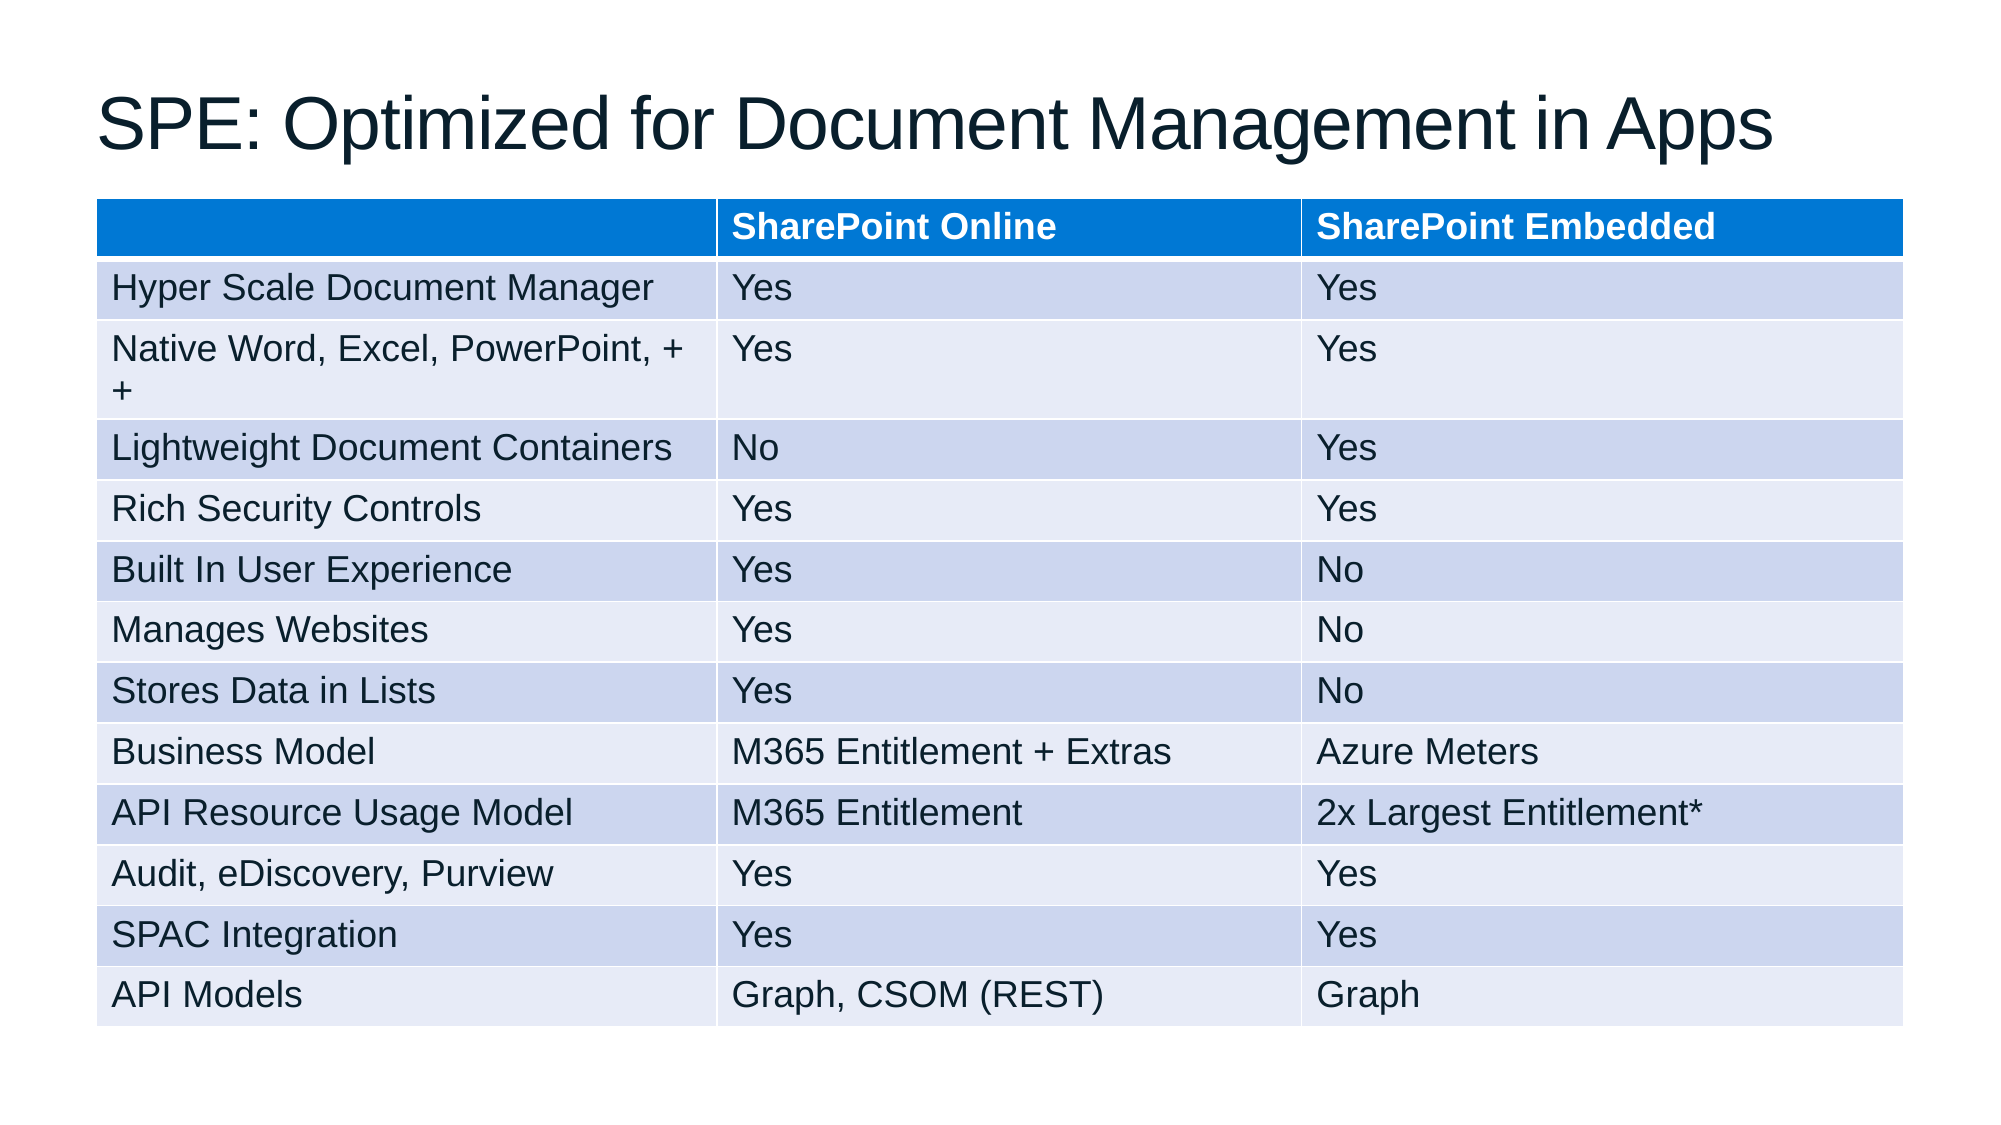

# SPE: Optimized for Document Management in Apps
|  | SharePoint Online | SharePoint Embedded |
| --- | --- | --- |
| Hyper Scale Document Manager | Yes | Yes |
| Native Word, Excel, PowerPoint, ++ | Yes | Yes |
| Lightweight Document Containers | No | Yes |
| Rich Security Controls | Yes | Yes |
| Built In User Experience | Yes | No |
| Manages Websites | Yes | No |
| Stores Data in Lists | Yes | No |
| Business Model | M365 Entitlement + Extras | Azure Meters |
| API Resource Usage Model | M365 Entitlement | 2x Largest Entitlement\* |
| Audit, eDiscovery, Purview | Yes | Yes |
| SPAC Integration | Yes | Yes |
| API Models | Graph, CSOM (REST) | Graph |